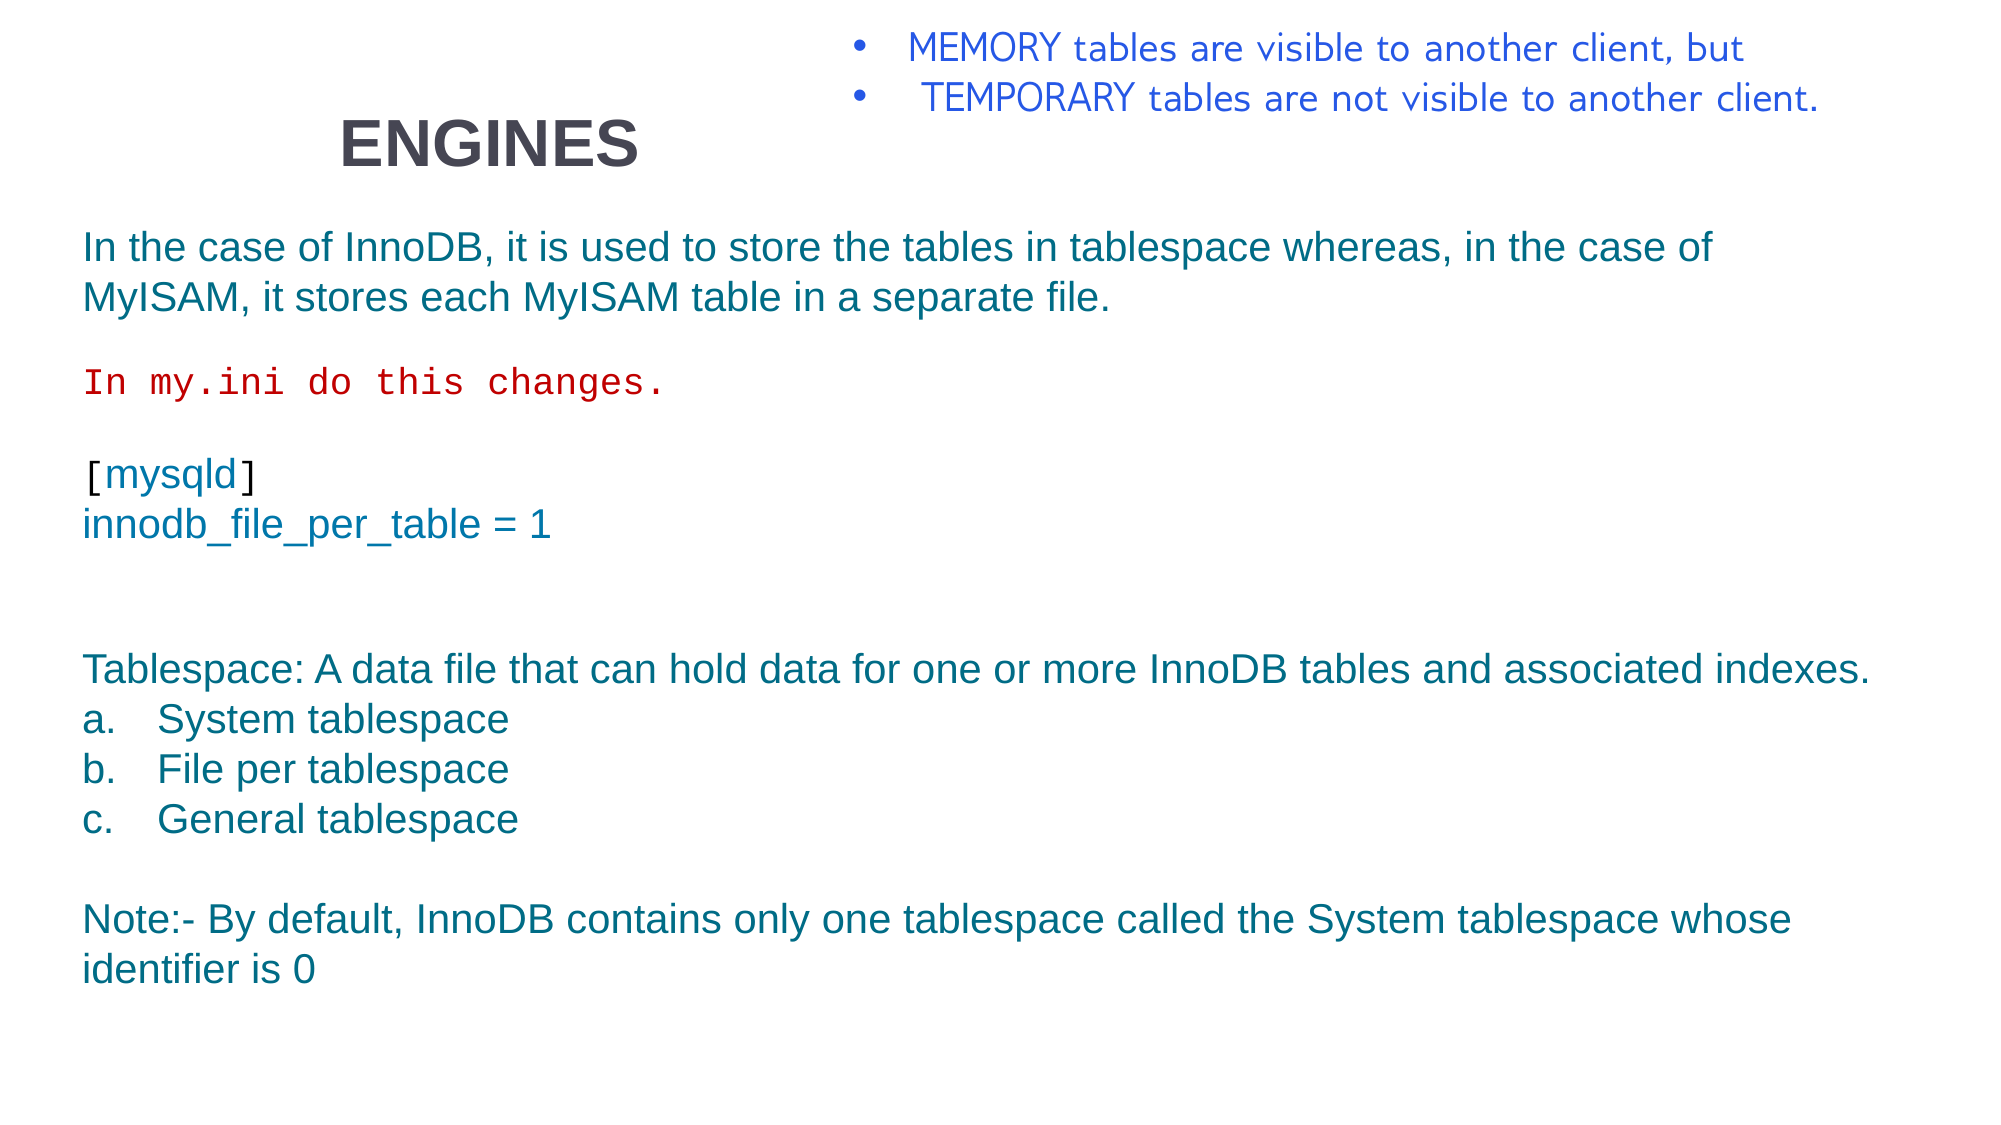

MEMORY tables are visible to another client, but
 TEMPORARY tables are not visible to another client.
# ENGINES
In the case of InnoDB, it is used to store the tables in tablespace whereas, in the case of MyISAM, it stores each MyISAM table in a separate file.
In my.ini do this changes.
[mysqld]
innodb_file_per_table = 1
Tablespace: A data file that can hold data for one or more InnoDB tables and associated indexes.
System tablespace
File per tablespace
General tablespace

Note:- By default, InnoDB contains only one tablespace called the System tablespace whose identifier is 0